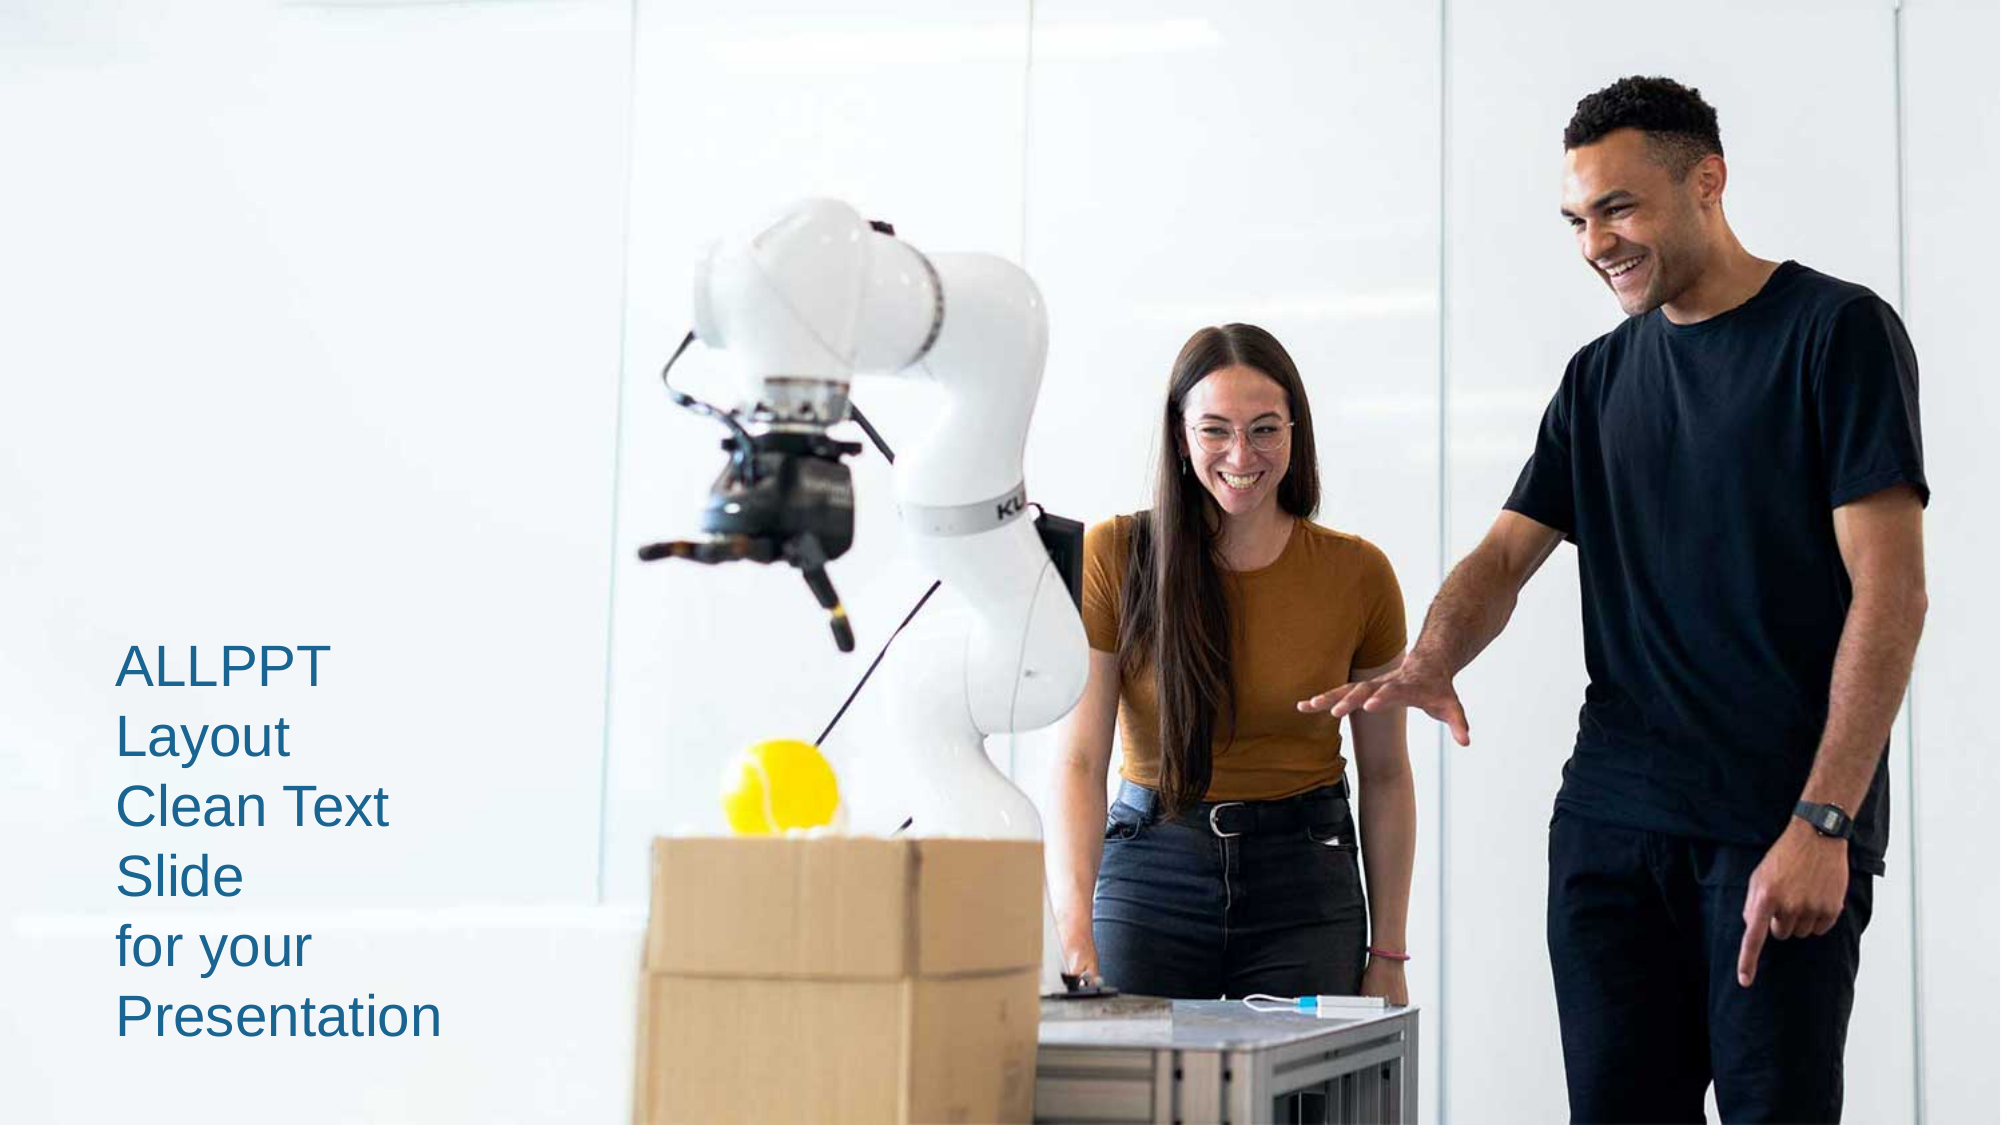

ALLPPT Layout
Clean Text Slide
for your Presentation